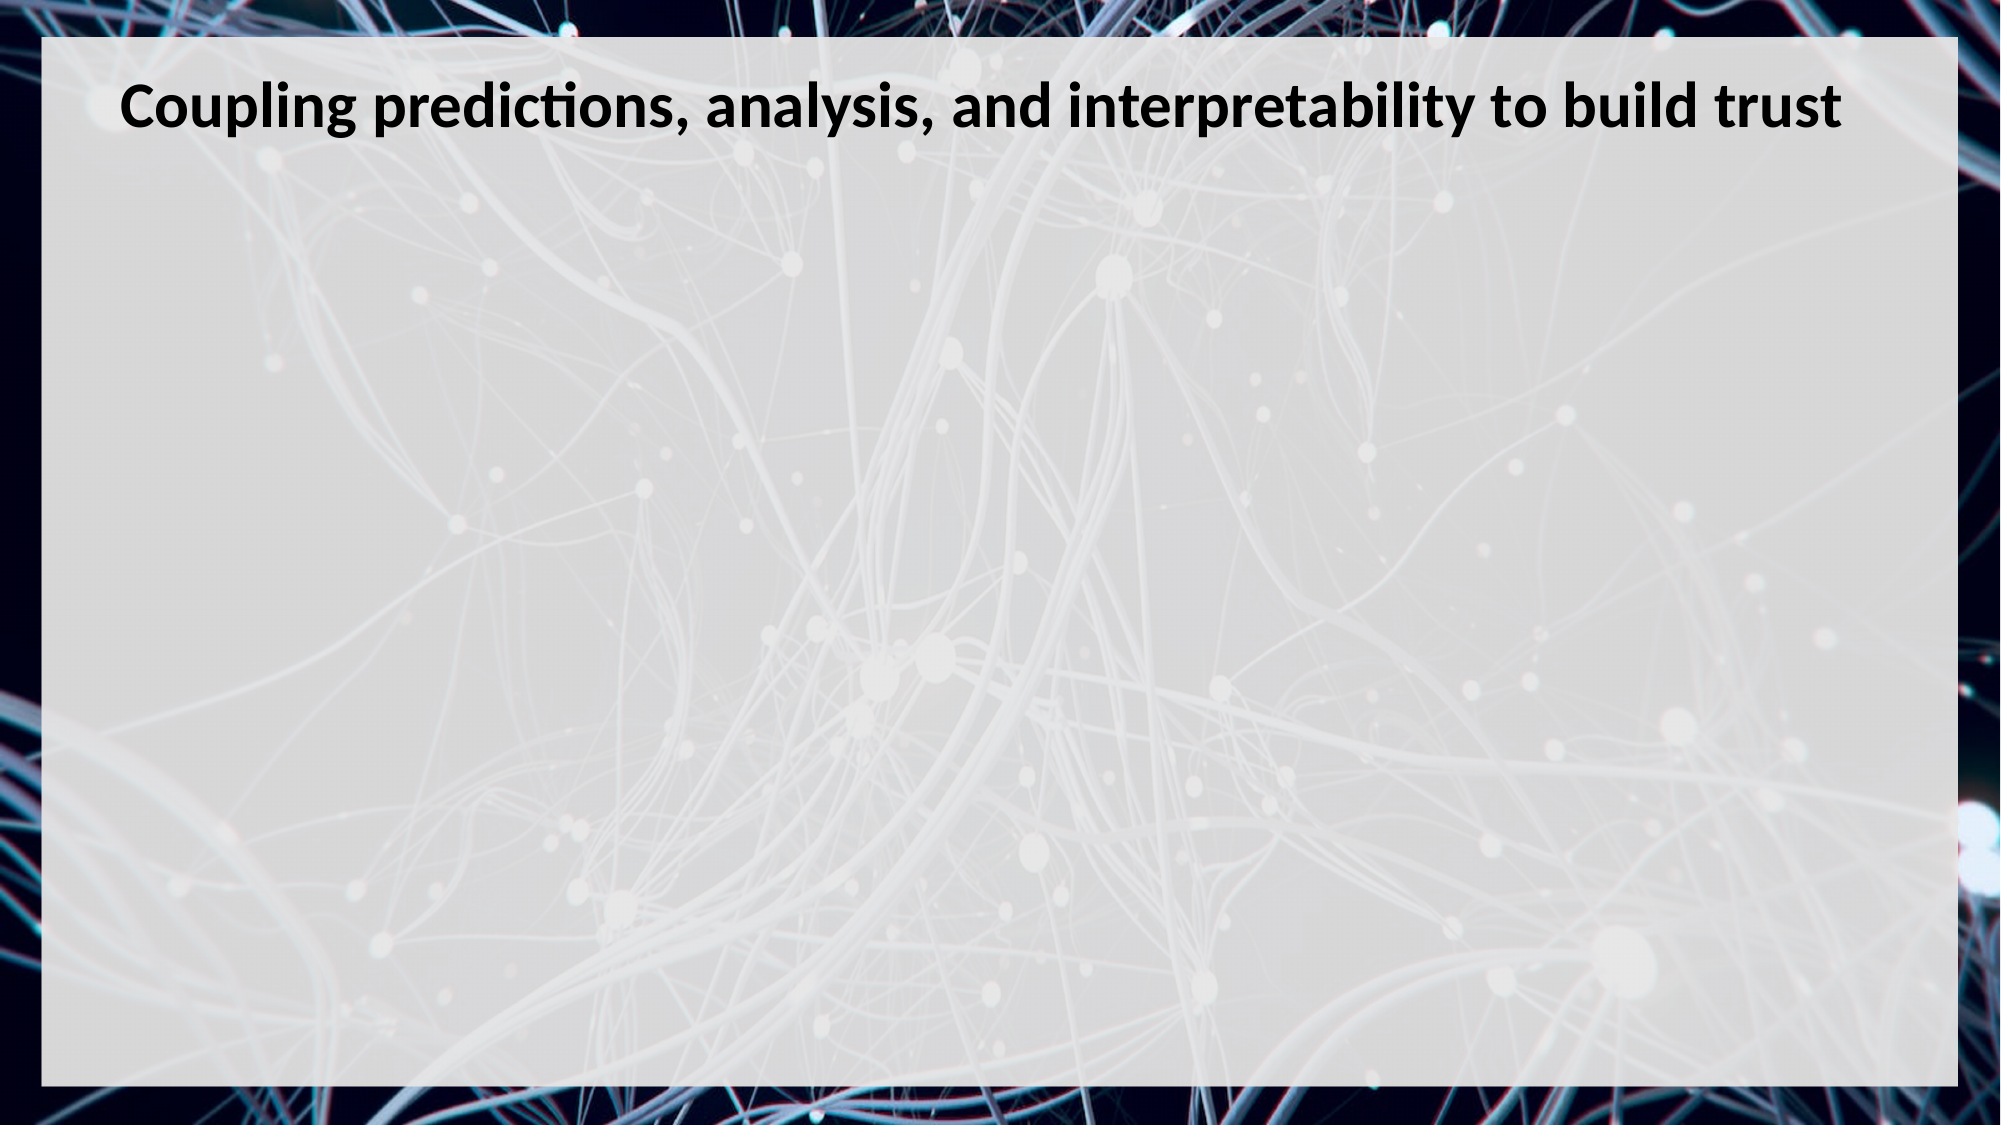

Coupling predictions, analysis, and interpretability to build trust